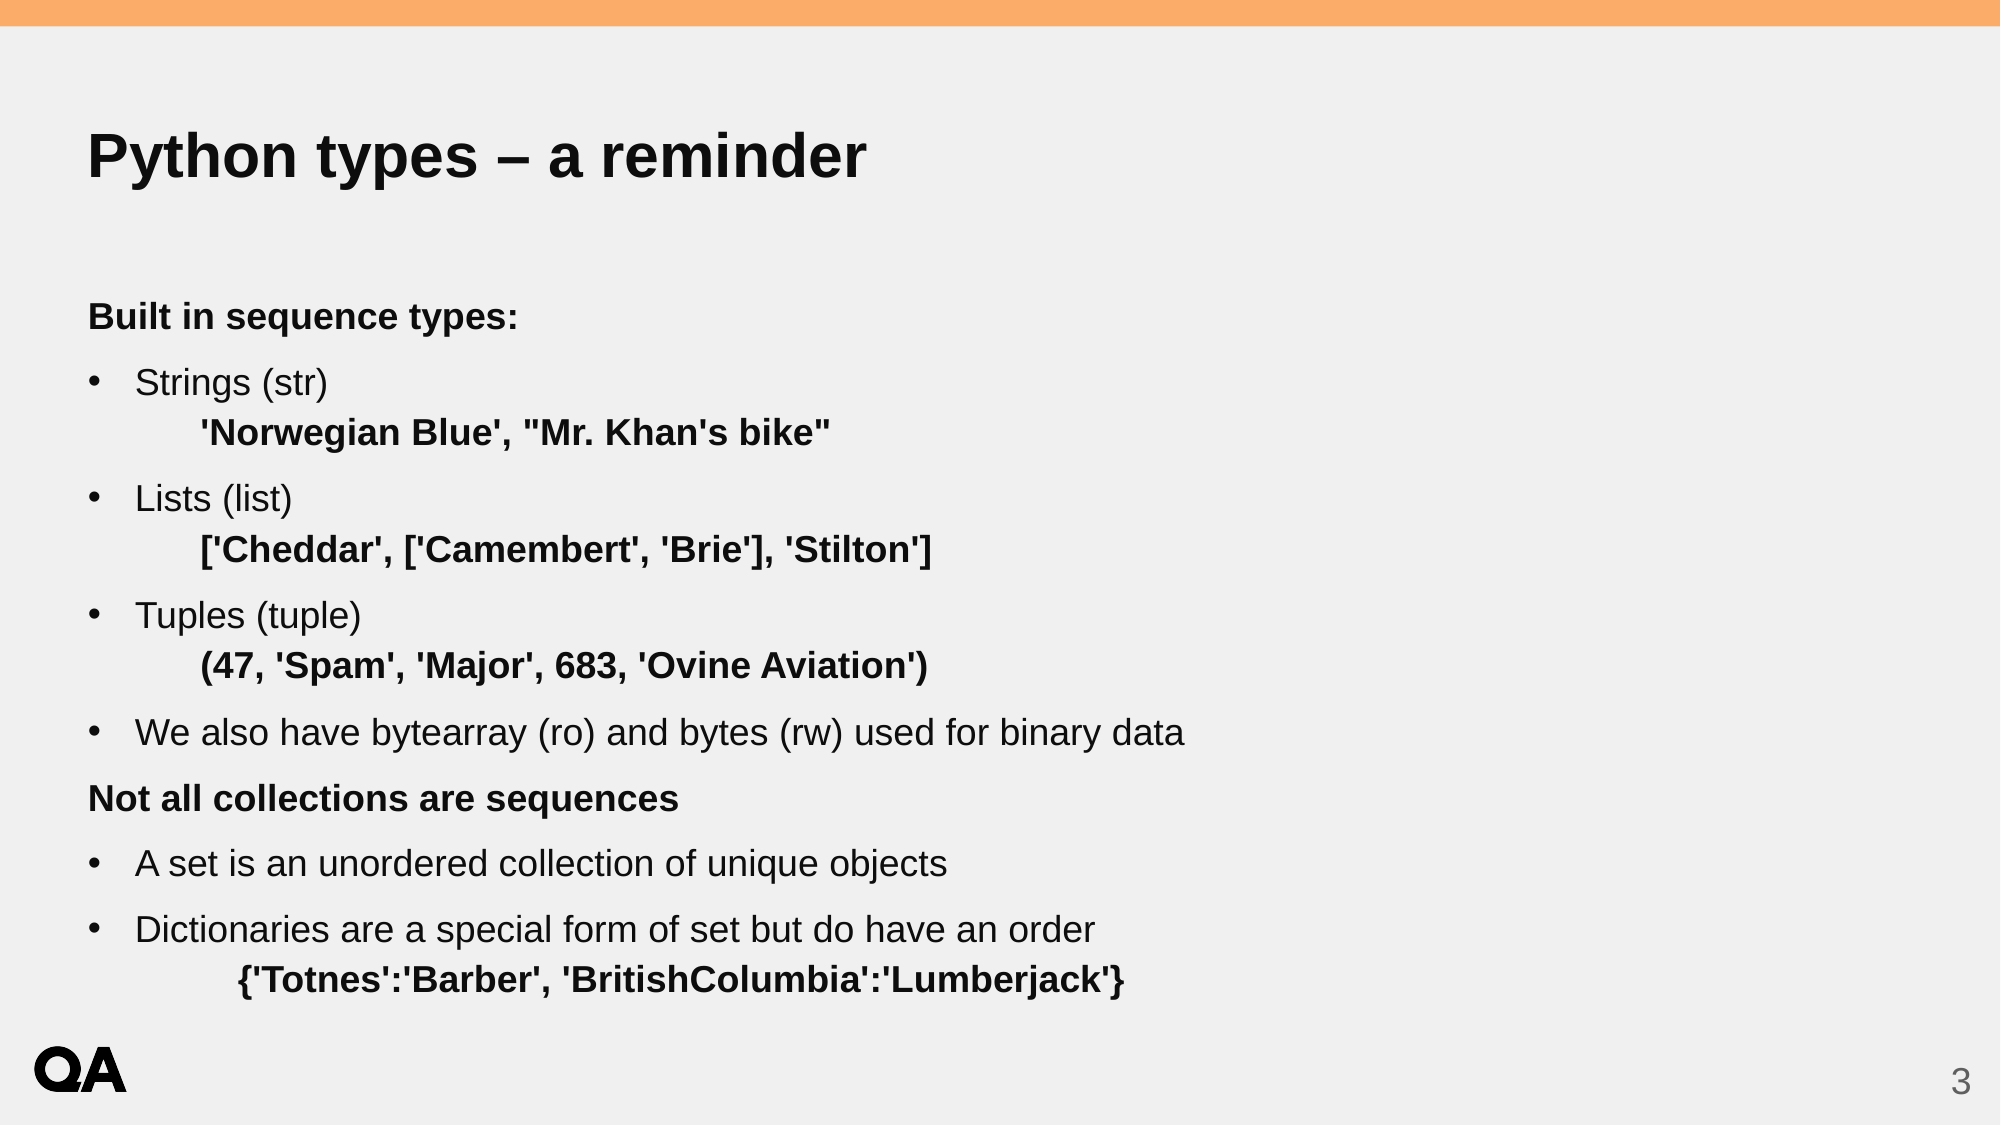

# Python types – a reminder
Built in sequence types:
Strings (str)
'Norwegian Blue', "Mr. Khan's bike"
Lists (list)
['Cheddar', ['Camembert', 'Brie'], 'Stilton']
Tuples (tuple)
(47, 'Spam', 'Major', 683, 'Ovine Aviation')
We also have bytearray (ro) and bytes (rw) used for binary data
Not all collections are sequences
A set is an unordered collection of unique objects
Dictionaries are a special form of set but do have an order
{'Totnes':'Barber', 'BritishColumbia':'Lumberjack'}

3